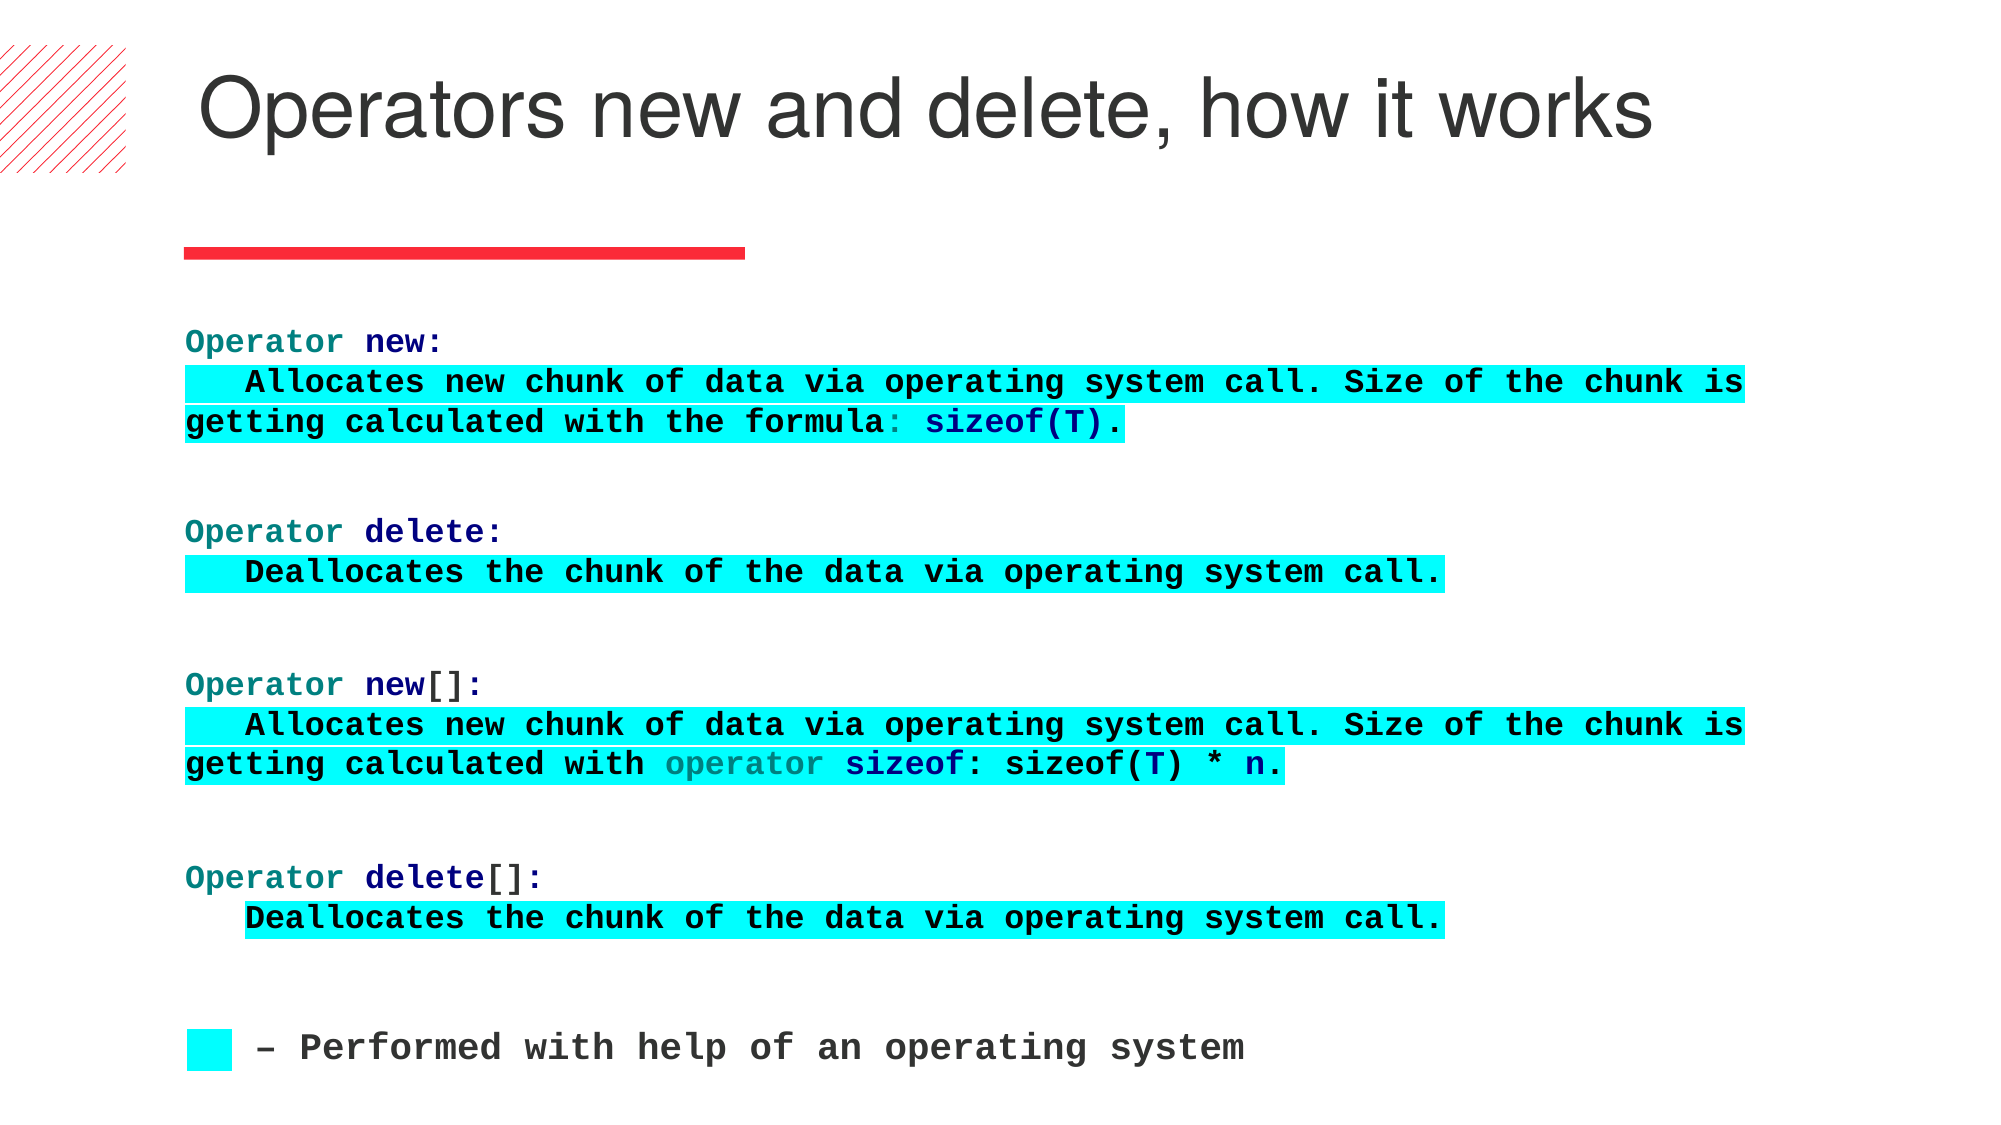

Operators new and delete, how it works
Operator new:
   Allocates new chunk of data via operating system call. Size of the chunk is getting calculated with the formula: sizeof(T).

Operator delete:
   Deallocates the chunk of the data via operating system call.

Operator new[]:
   Allocates new chunk of data via operating system call. Size of the chunk is getting calculated with operator sizeof: sizeof(T) * n.

Operator delete[]:
   Deallocates the chunk of the data via operating system call.

   – Performed with help of an operating system